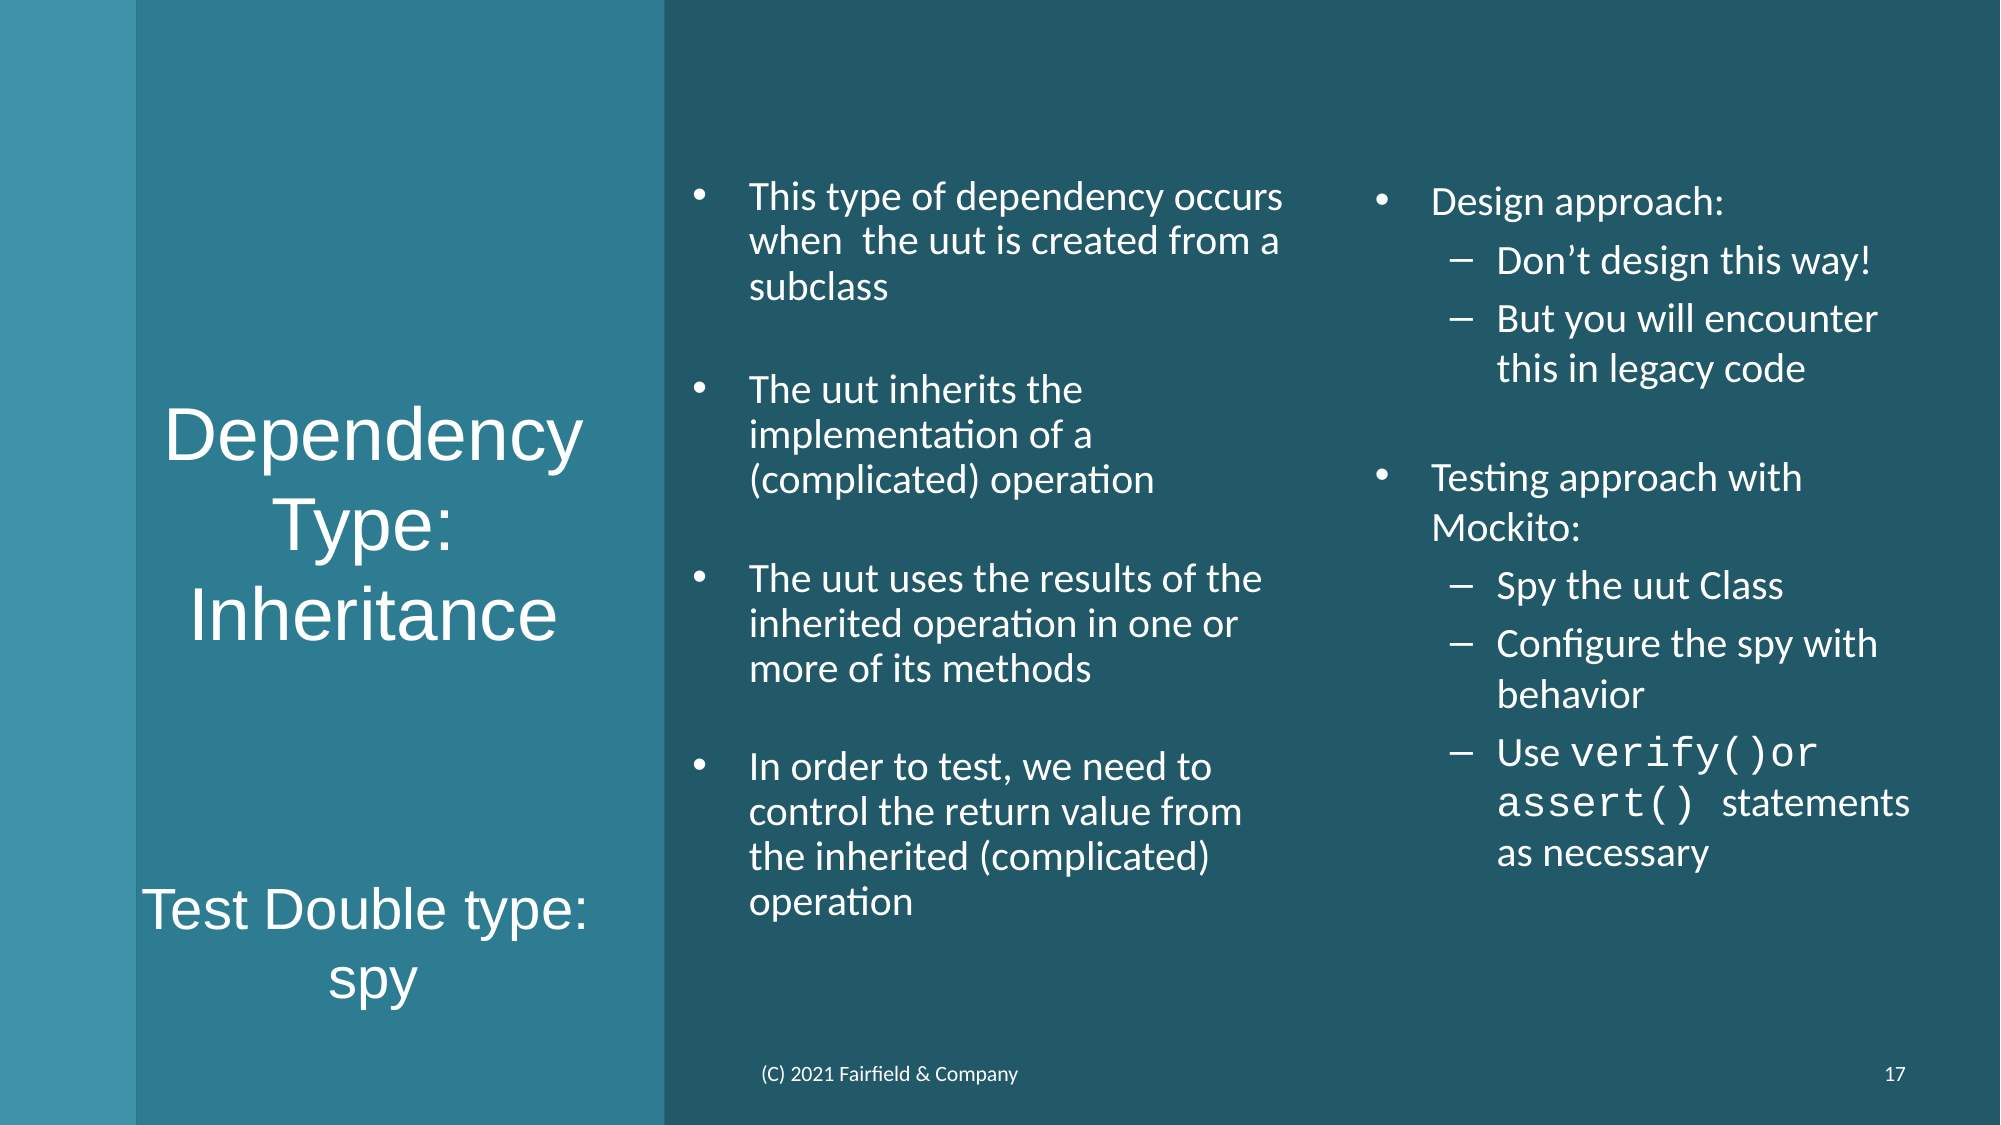

This type of dependency occurs when  the uut is created from a subclass
The uut inherits the implementation of a (complicated) operation
The uut uses the results of the inherited operation in one or more of its methods
In order to test, we need to control the return value from the inherited (complicated) operation
Design approach:
Don’t design this way!
But you will encounter this in legacy code
Testing approach with Mockito:
Spy the uut Class
Configure the spy with behavior
Use verify()or assert() statements as necessary
# Dependency Type:  Inheritance Test Double type: spy
(C) 2021 Fairfield & Company
17